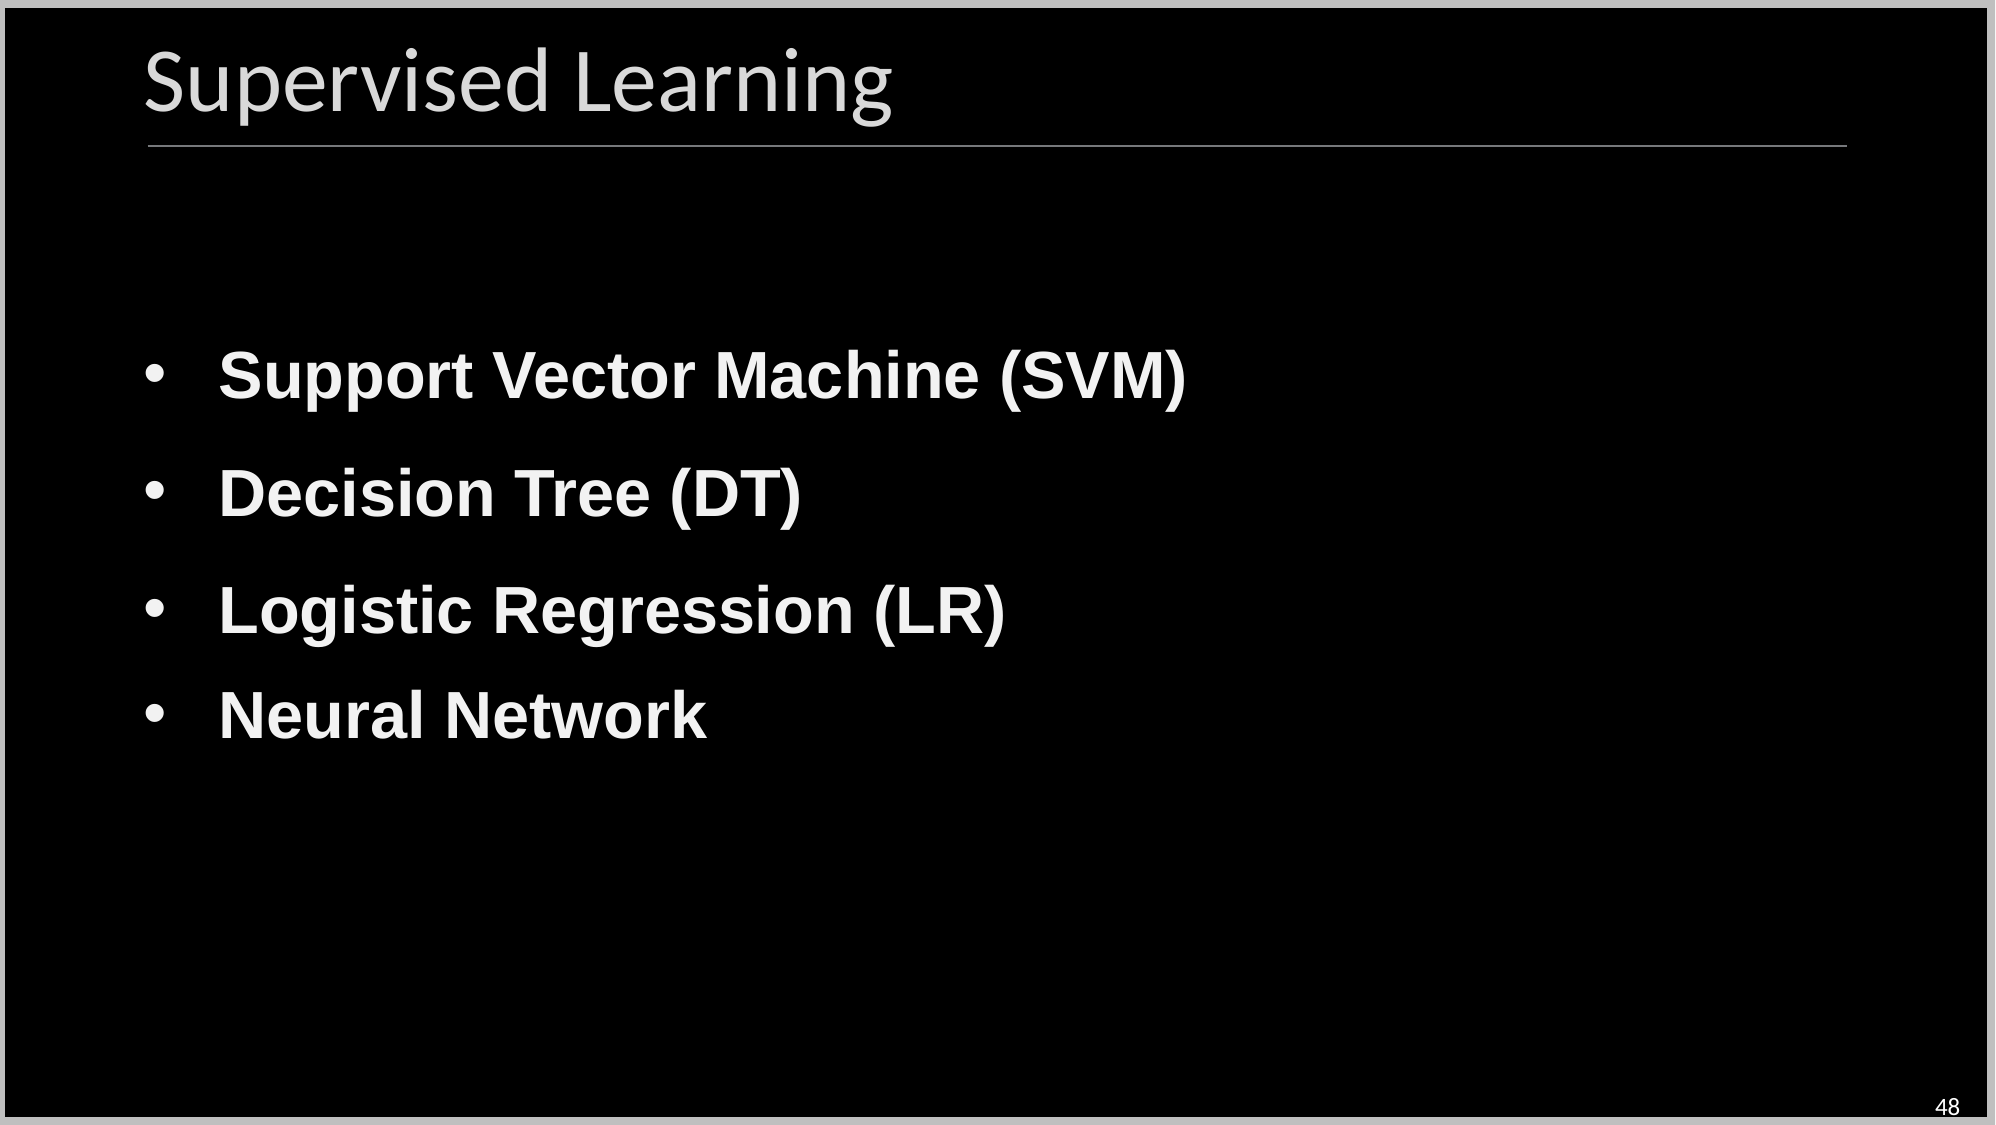

Supervised Learning
Support Vector Machine (SVM)

Decision Tree (DT)

Logistic Regression (LR)

Neural Network
48